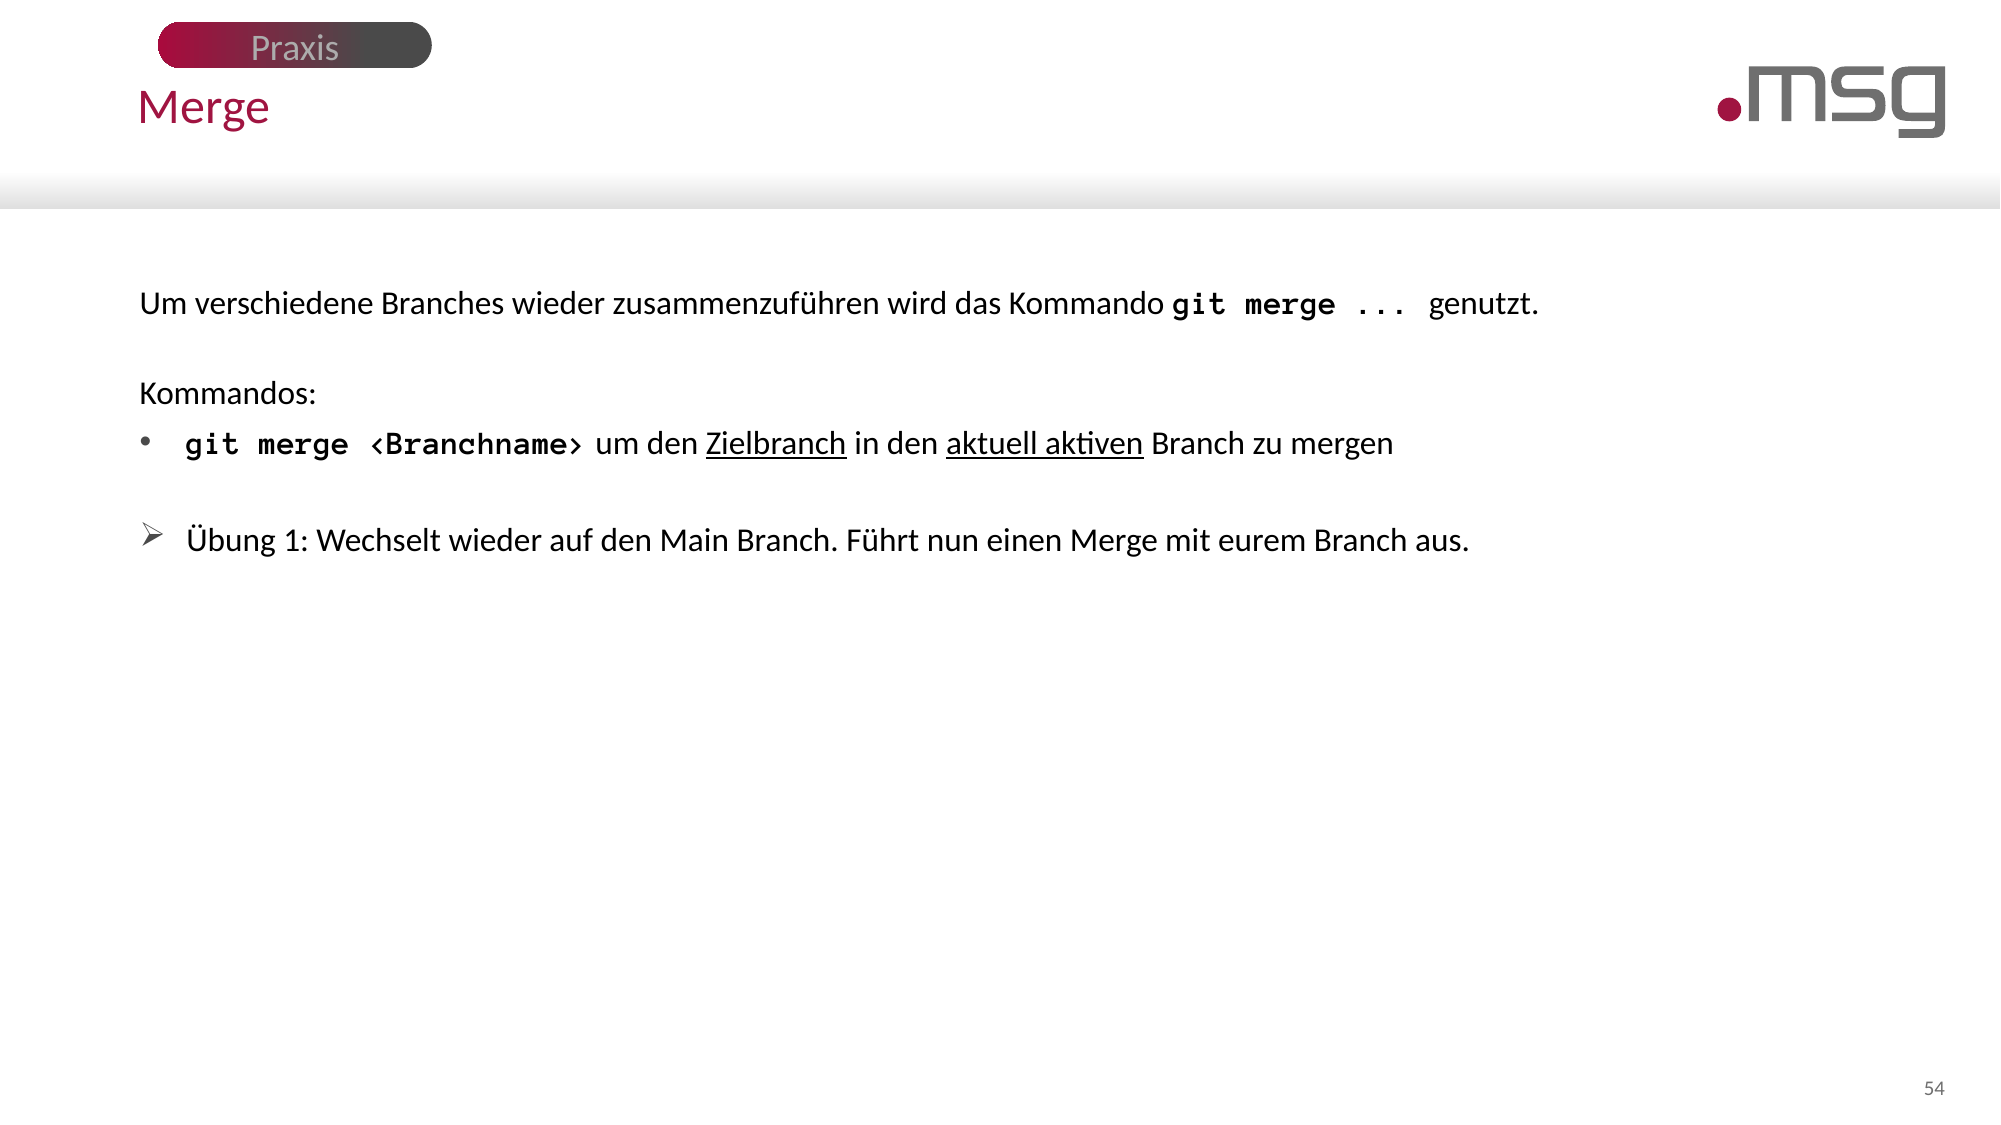

Praxis

# Merge
Um verschiedene Branches wieder zusammenzuführen wird das Kommando git merge ... genutzt.
Kommandos:
git merge <Branchname> um den Zielbranch in den aktuell aktiven Branch zu mergen

Übung 1: Wechselt wieder auf den Main Branch. Führt nun einen Merge mit eurem Branch aus.
54